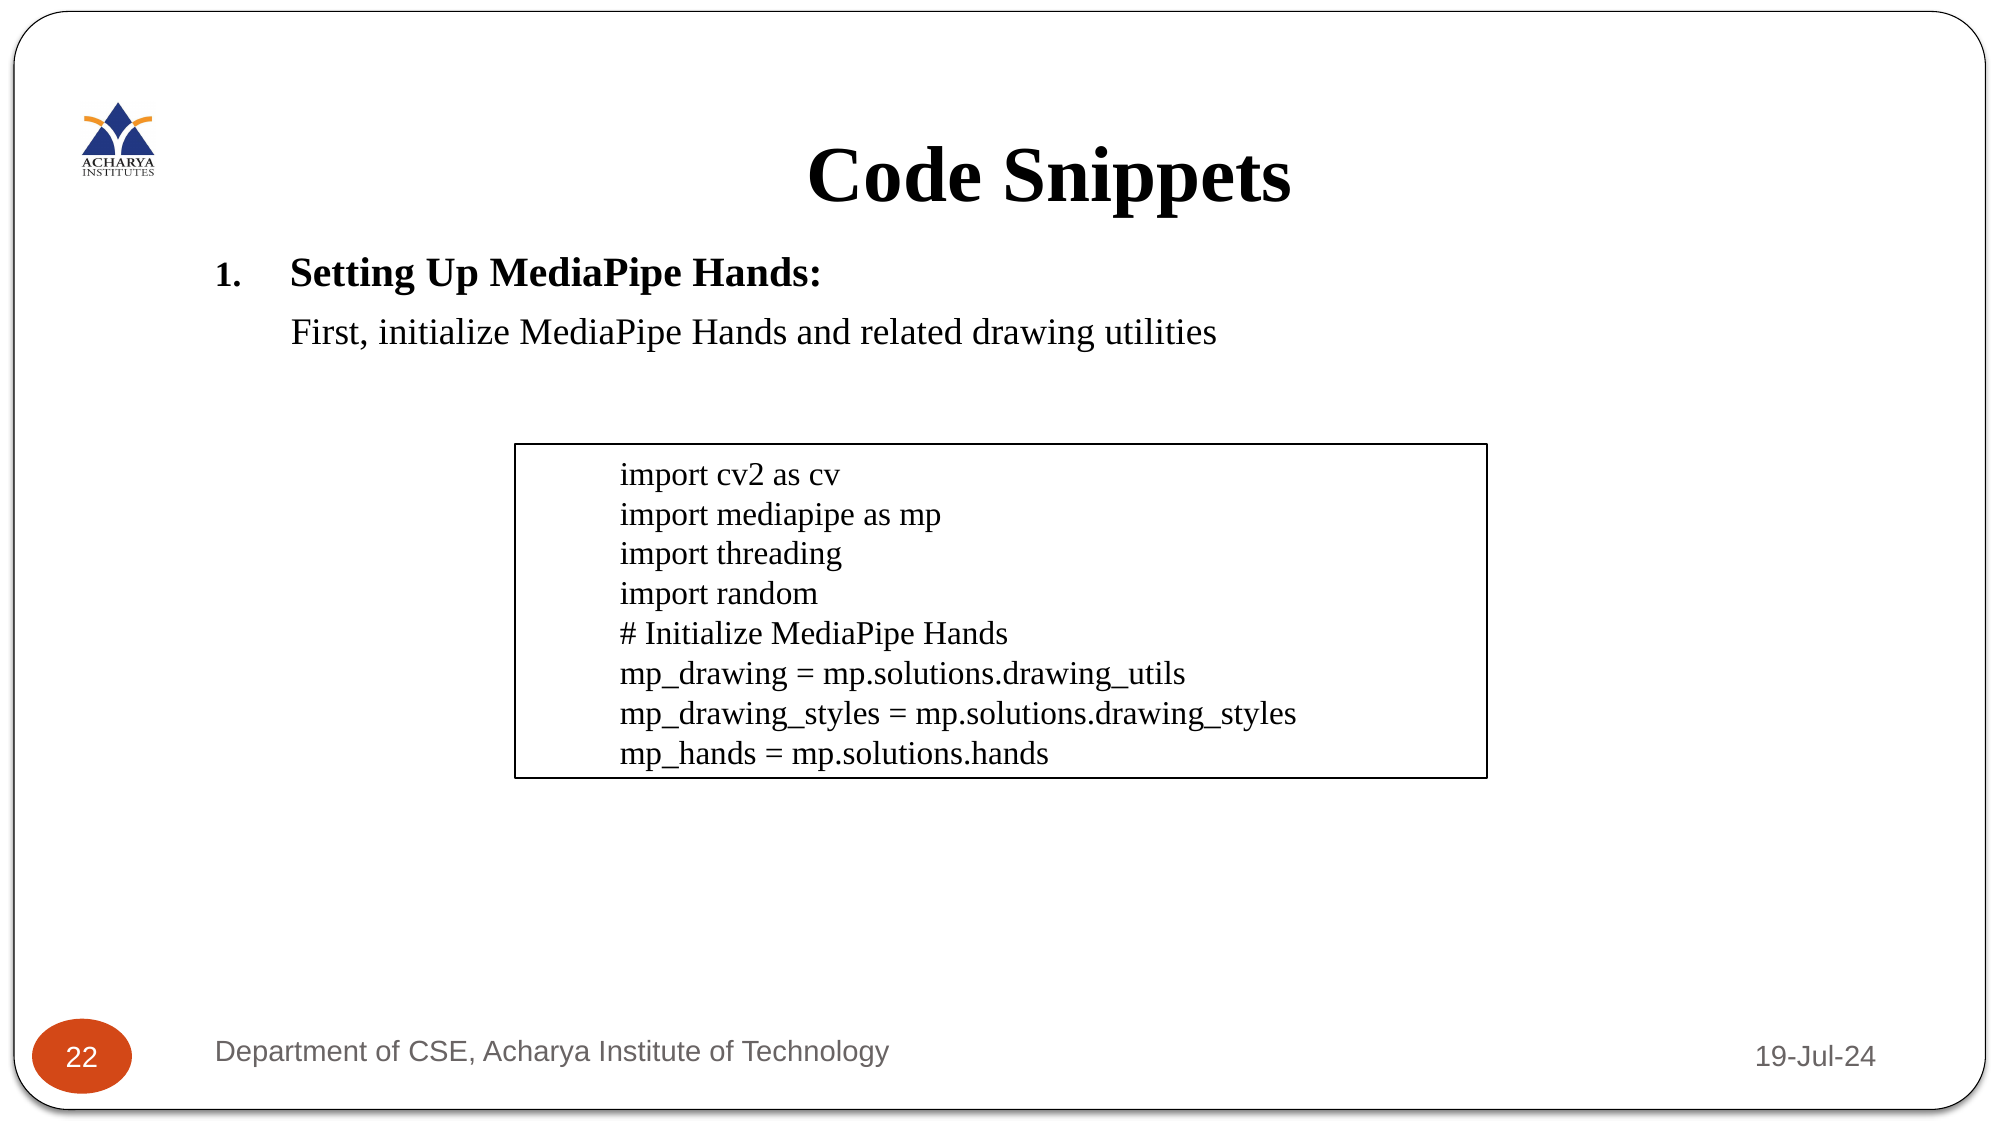

# Code Snippets
Setting Up MediaPipe Hands:
        First, initialize MediaPipe Hands and related drawing utilities

import cv2 as cv
import mediapipe as mp
import threading
import random
# Initialize MediaPipe Hands
mp_drawing = mp.solutions.drawing_utils
mp_drawing_styles = mp.solutions.drawing_styles
mp_hands = mp.solutions.hands
Department of CSE, Acharya Institute of Technology
19-Jul-24
22